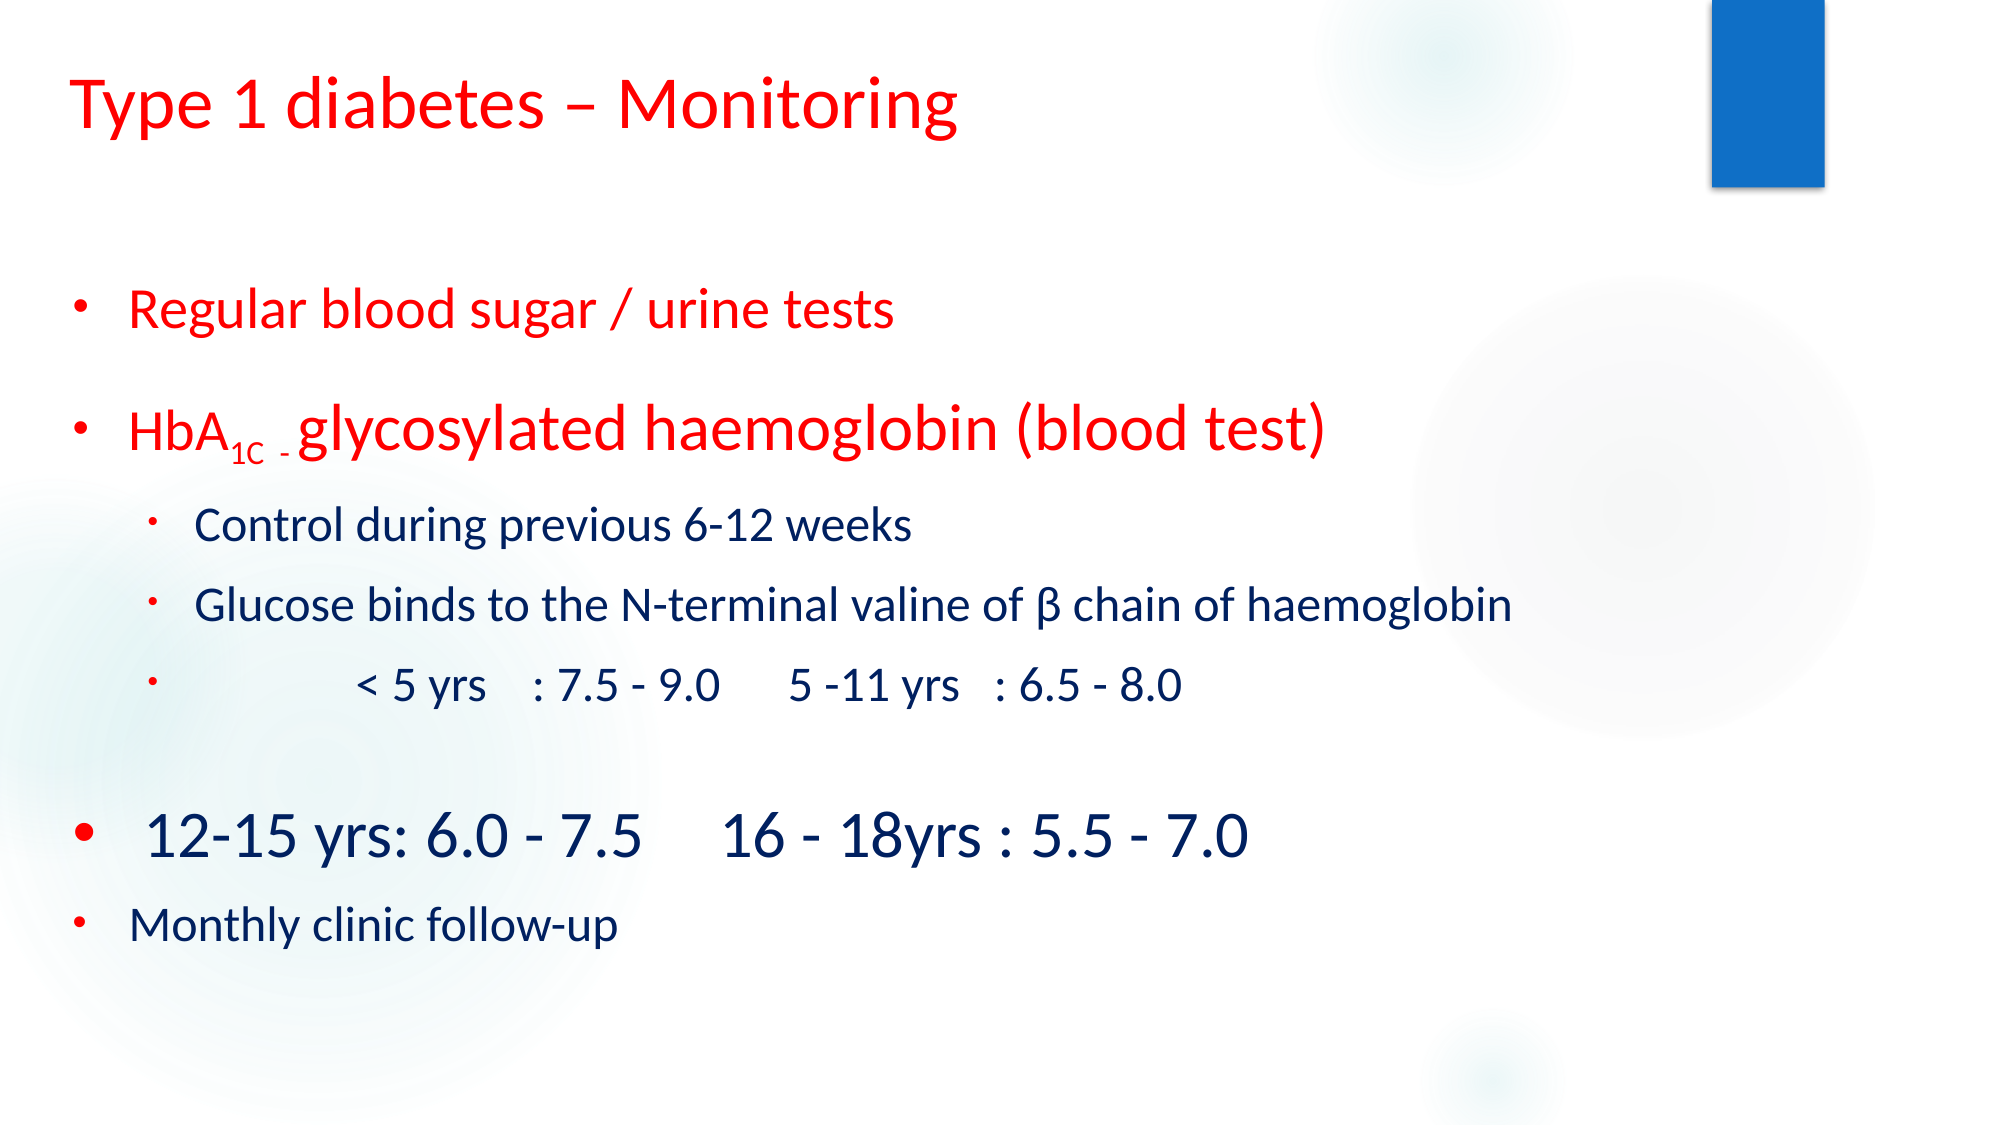

# Type 1 diabetes – Monitoring
Regular blood sugar / urine tests

HbA1C  - glycosylated haemoglobin (blood test)
Control during previous 6-12 weeks
Glucose binds to the N-terminal valine of β chain of haemoglobin
	 < 5 yrs    : 7.5 - 9.0      5 -11 yrs   : 6.5 - 8.0

 12-15 yrs: 6.0 - 7.5     16 - 18yrs : 5.5 - 7.0
Monthly clinic follow-up